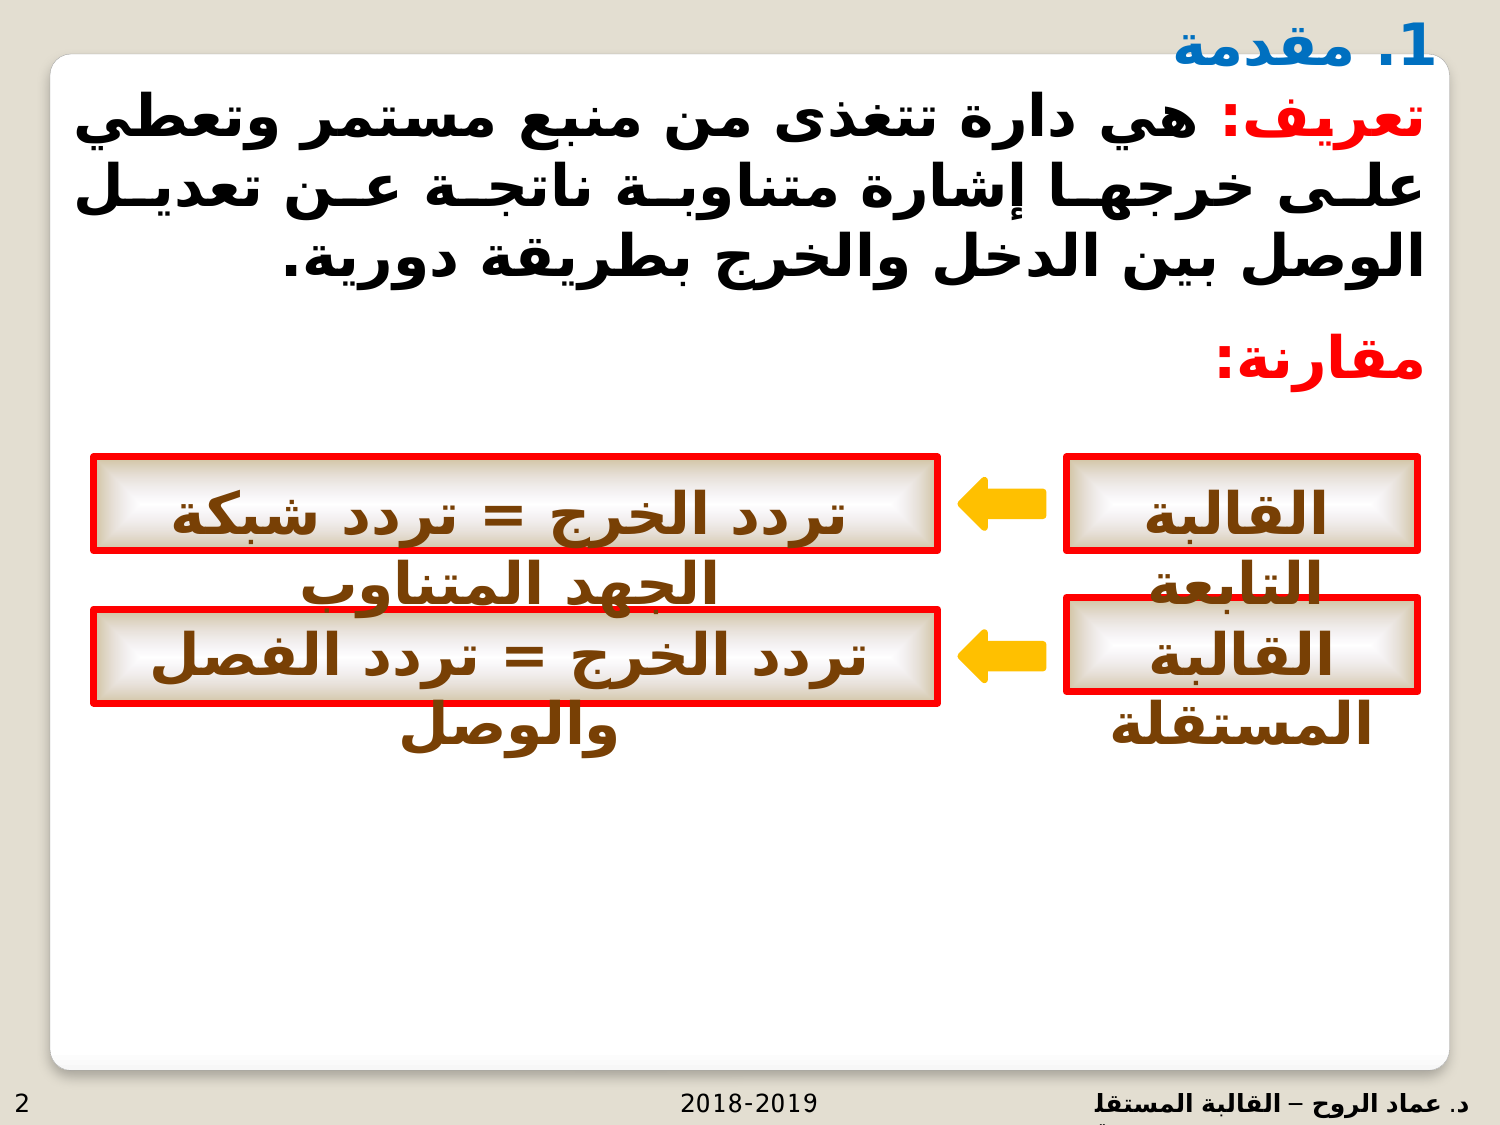

1. مقدمة
تعريف: هي دارة تتغذى من منبع مستمر وتعطي على خرجها إشارة متناوبة ناتجة عن تعديل الوصل بين الدخل والخرج بطريقة دورية.
مقارنة:

تردد الخرج = تردد شبكة الجهد المتناوب
القالبة التابعة

تردد الخرج = تردد الفصل والوصل

القالبة المستقلة

2
2018-2019
د. عماد الروح – القالبة المستقلة